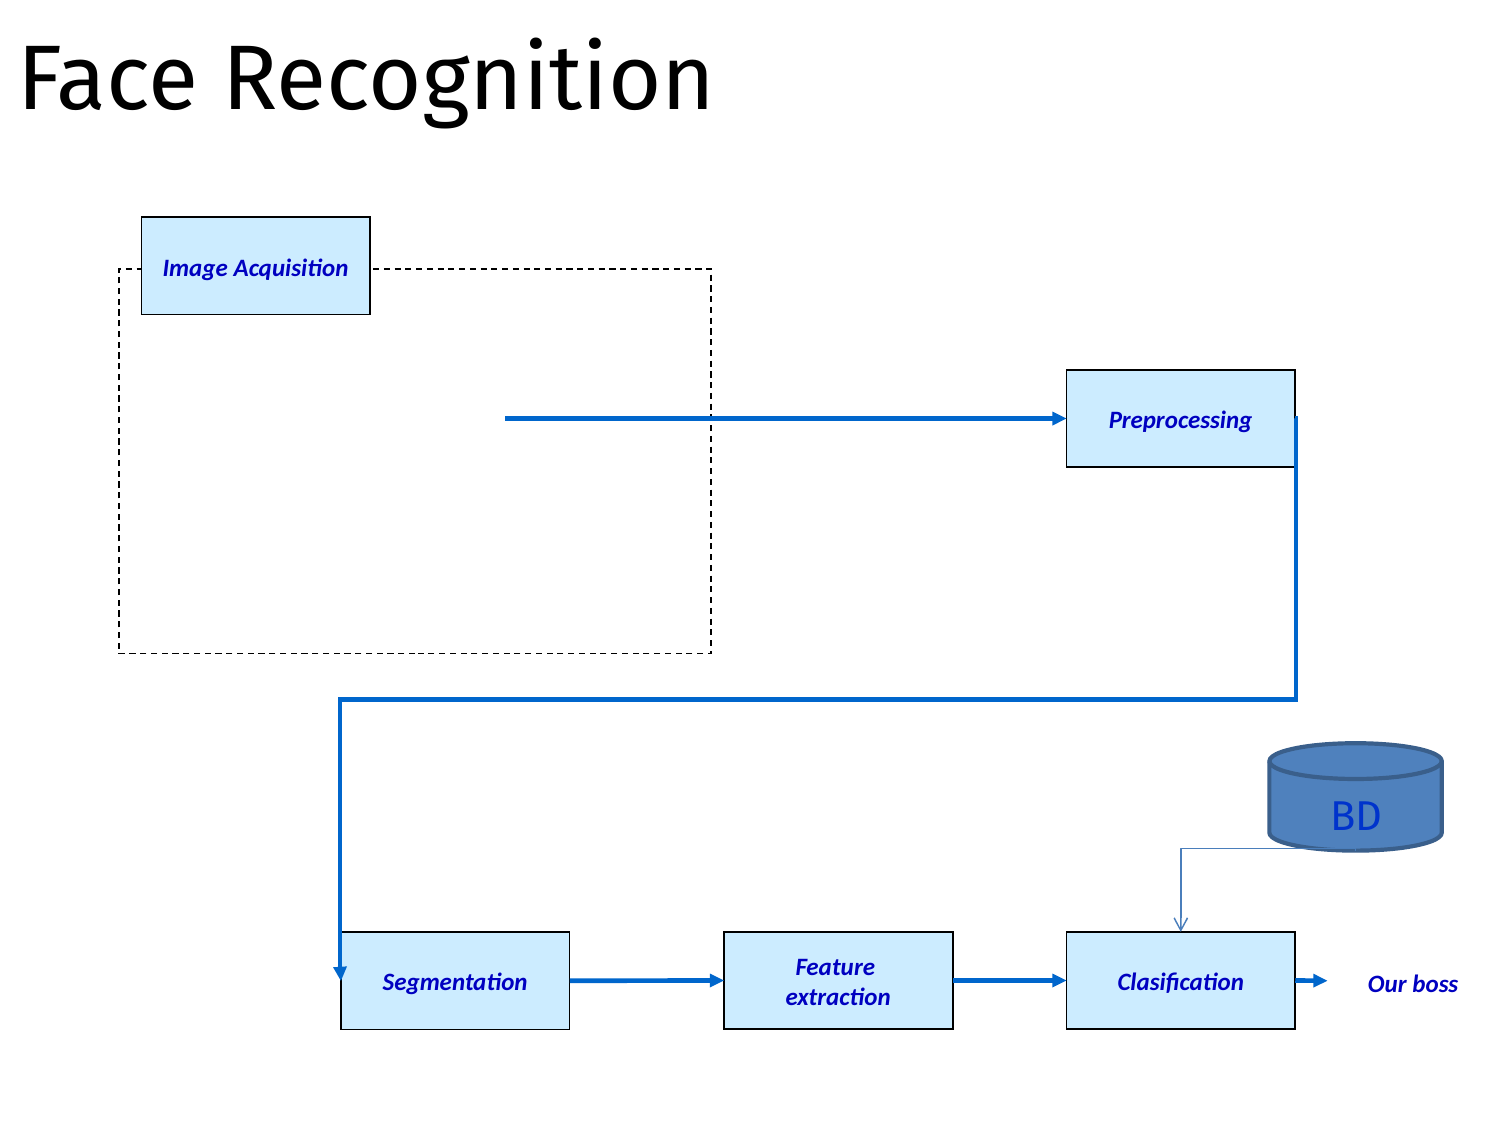

Face Recognition
Image Acquisition

Preprocessing

BD
Feature
extraction
Clasification
Segmentation
Our boss